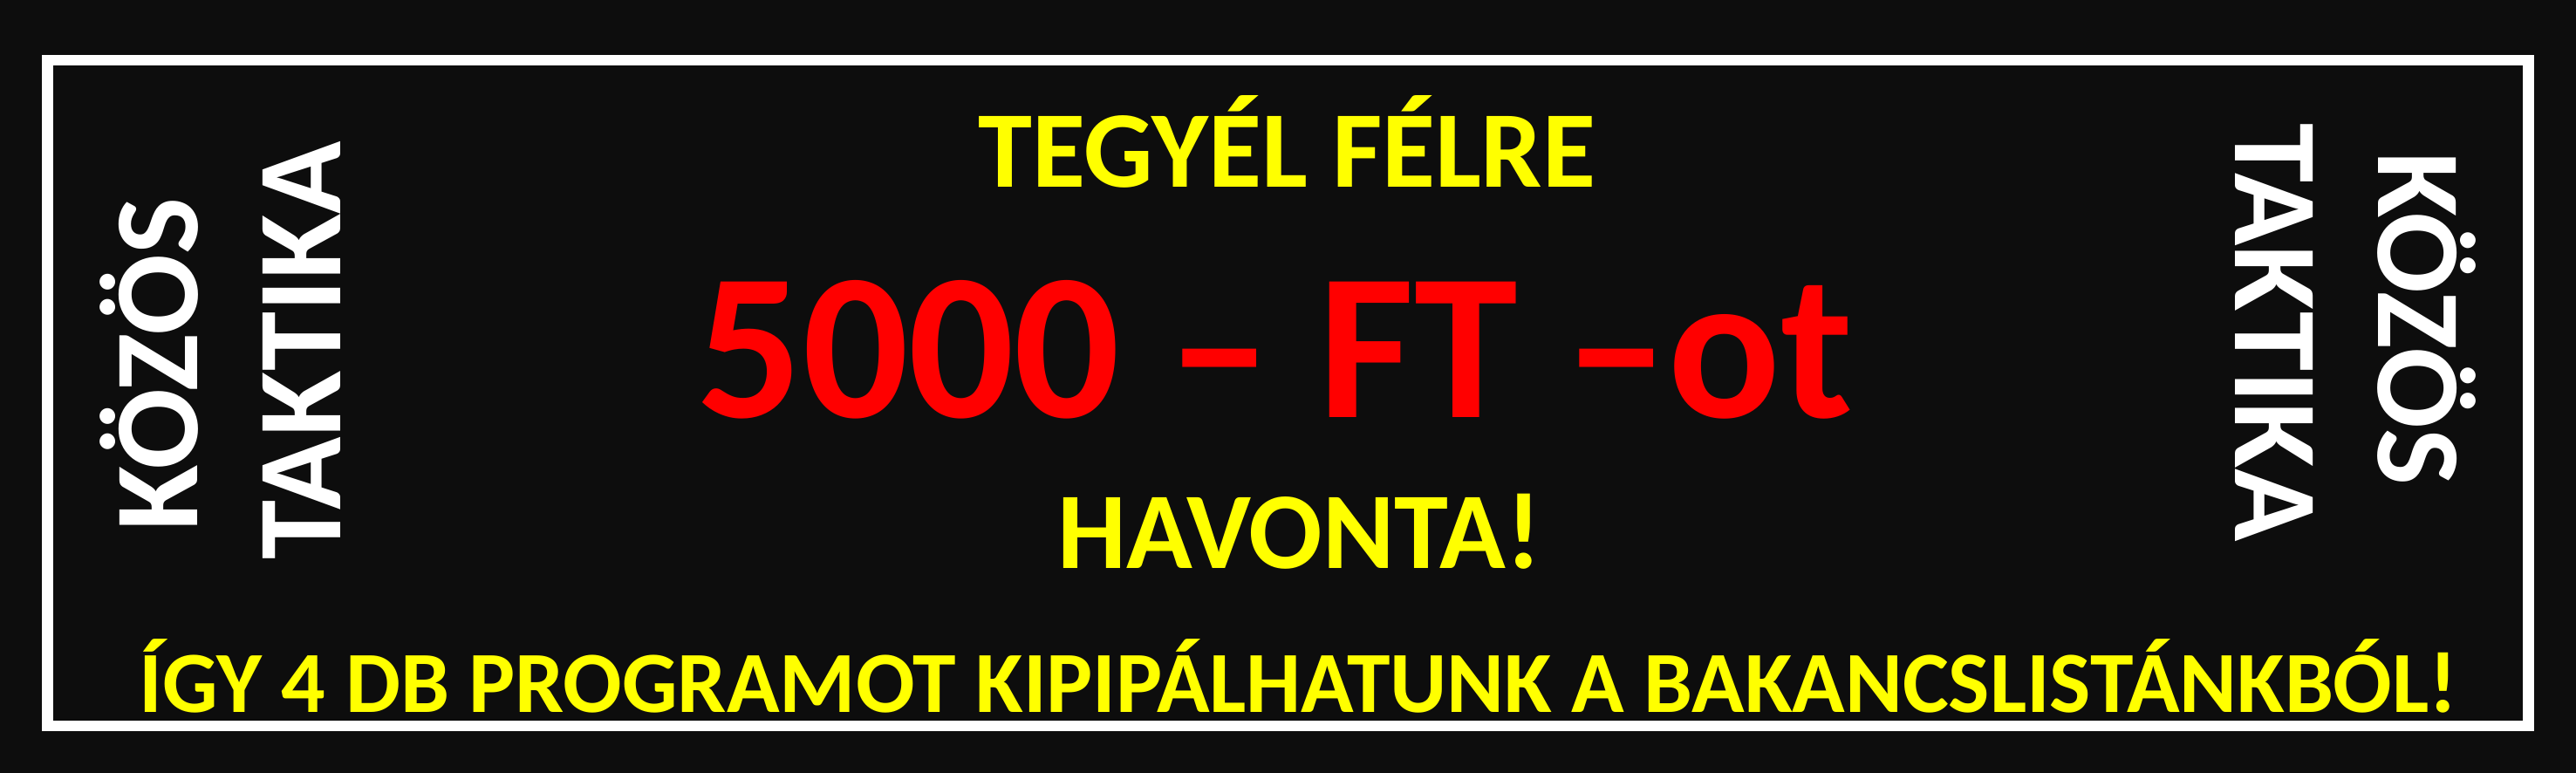

TEGYÉL FÉLRE
5000 – FT –ot
HAVONTA!

ÍGY 4 DB PROGRAMOT KIPIPÁLHATUNK A BAKANCSLISTÁNKBÓL!

KÖZÖS
TAKTIKA
KÖZÖS
TAKTIKA